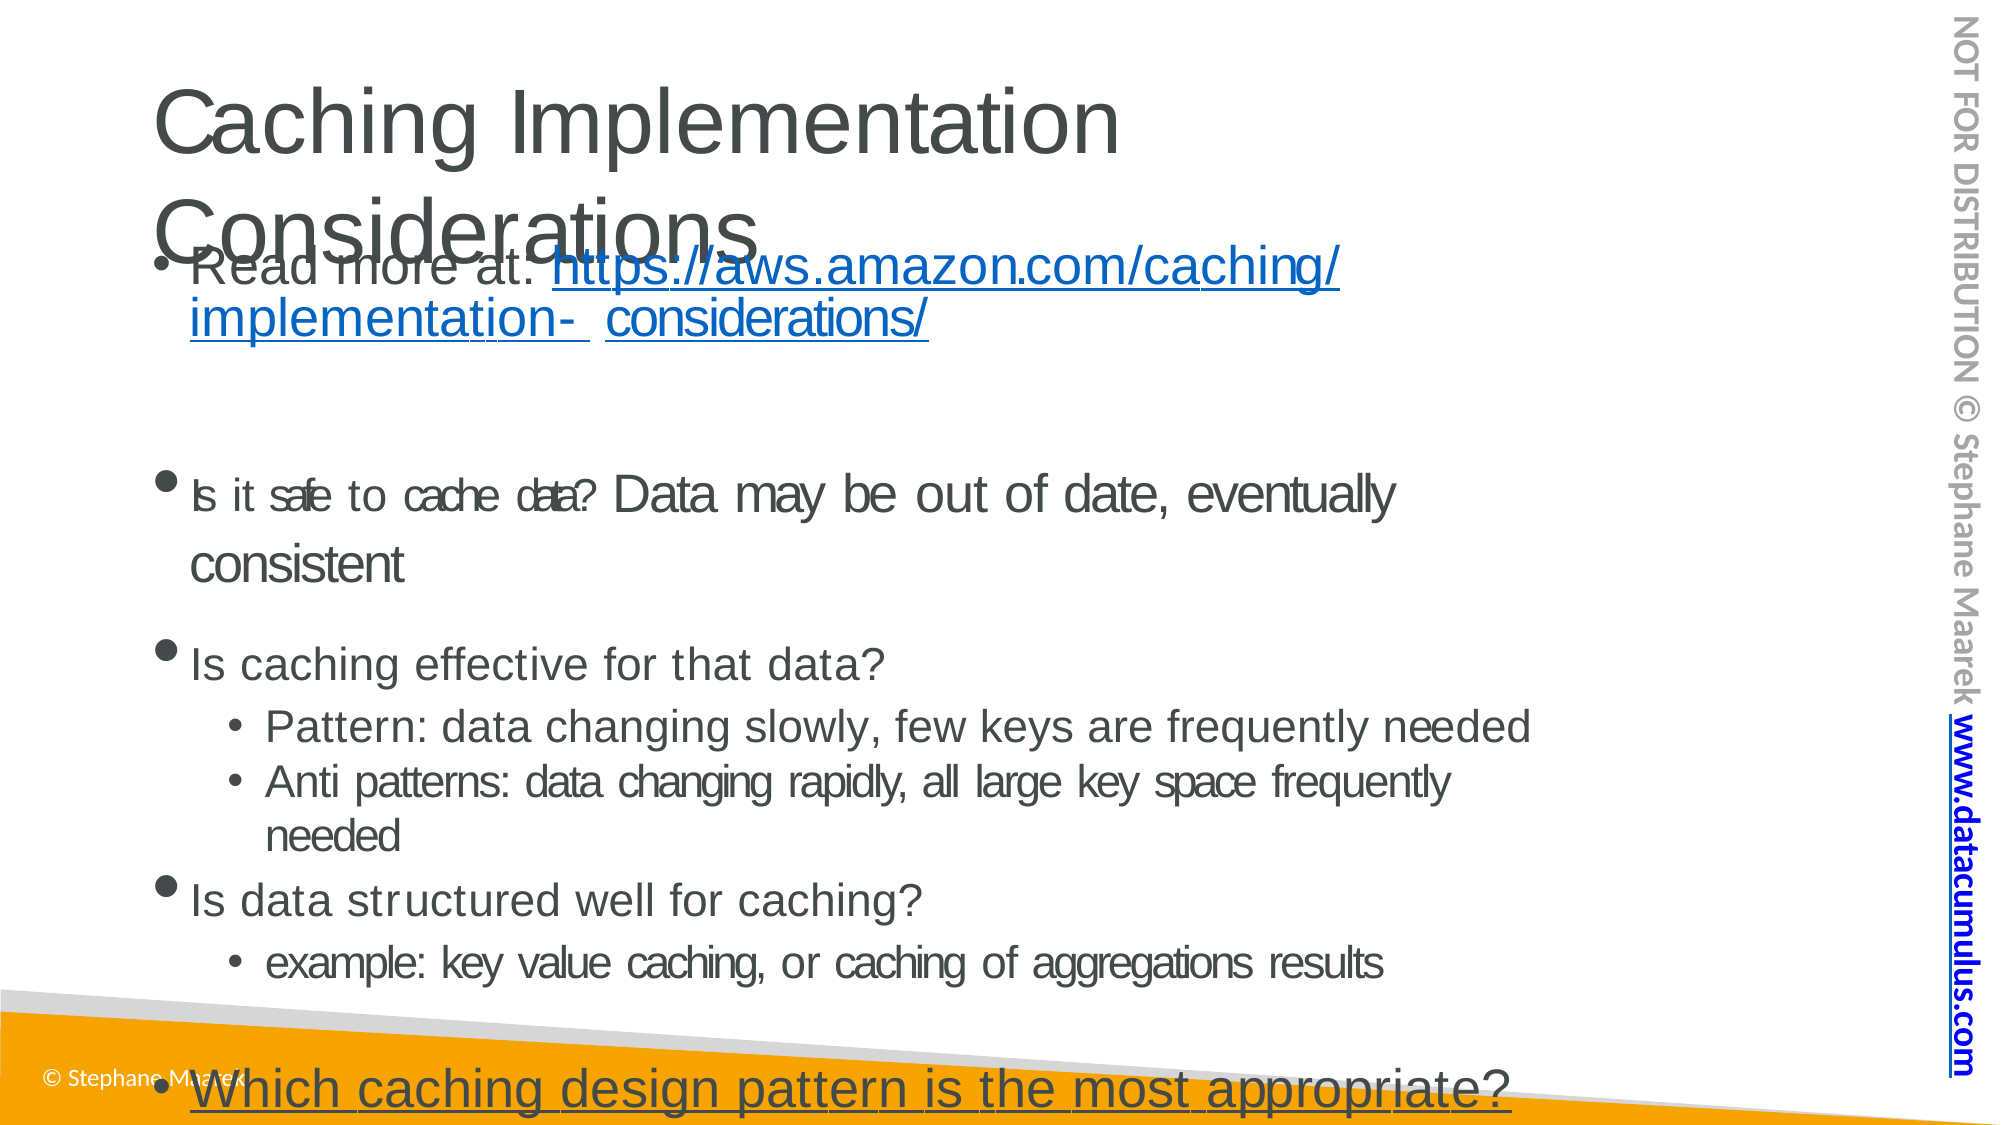

NOT FOR DISTRIBUTION © Stephane Maarek www.datacumulus.com
# Caching Implementation Considerations
Read more at: https://aws.amazon.com/caching/implementation-  considerations/

Is it safe to cache data? Data may be out of date, eventually consistent
Is caching effective for that data?
Pattern: data changing slowly, few keys are frequently needed
Anti patterns: data changing rapidly, all large key space frequently needed
Is data structured well for caching?
example: key value caching, or caching of aggregations results

Which caching design pattern is the most appropriate?
© Stephane Maarek